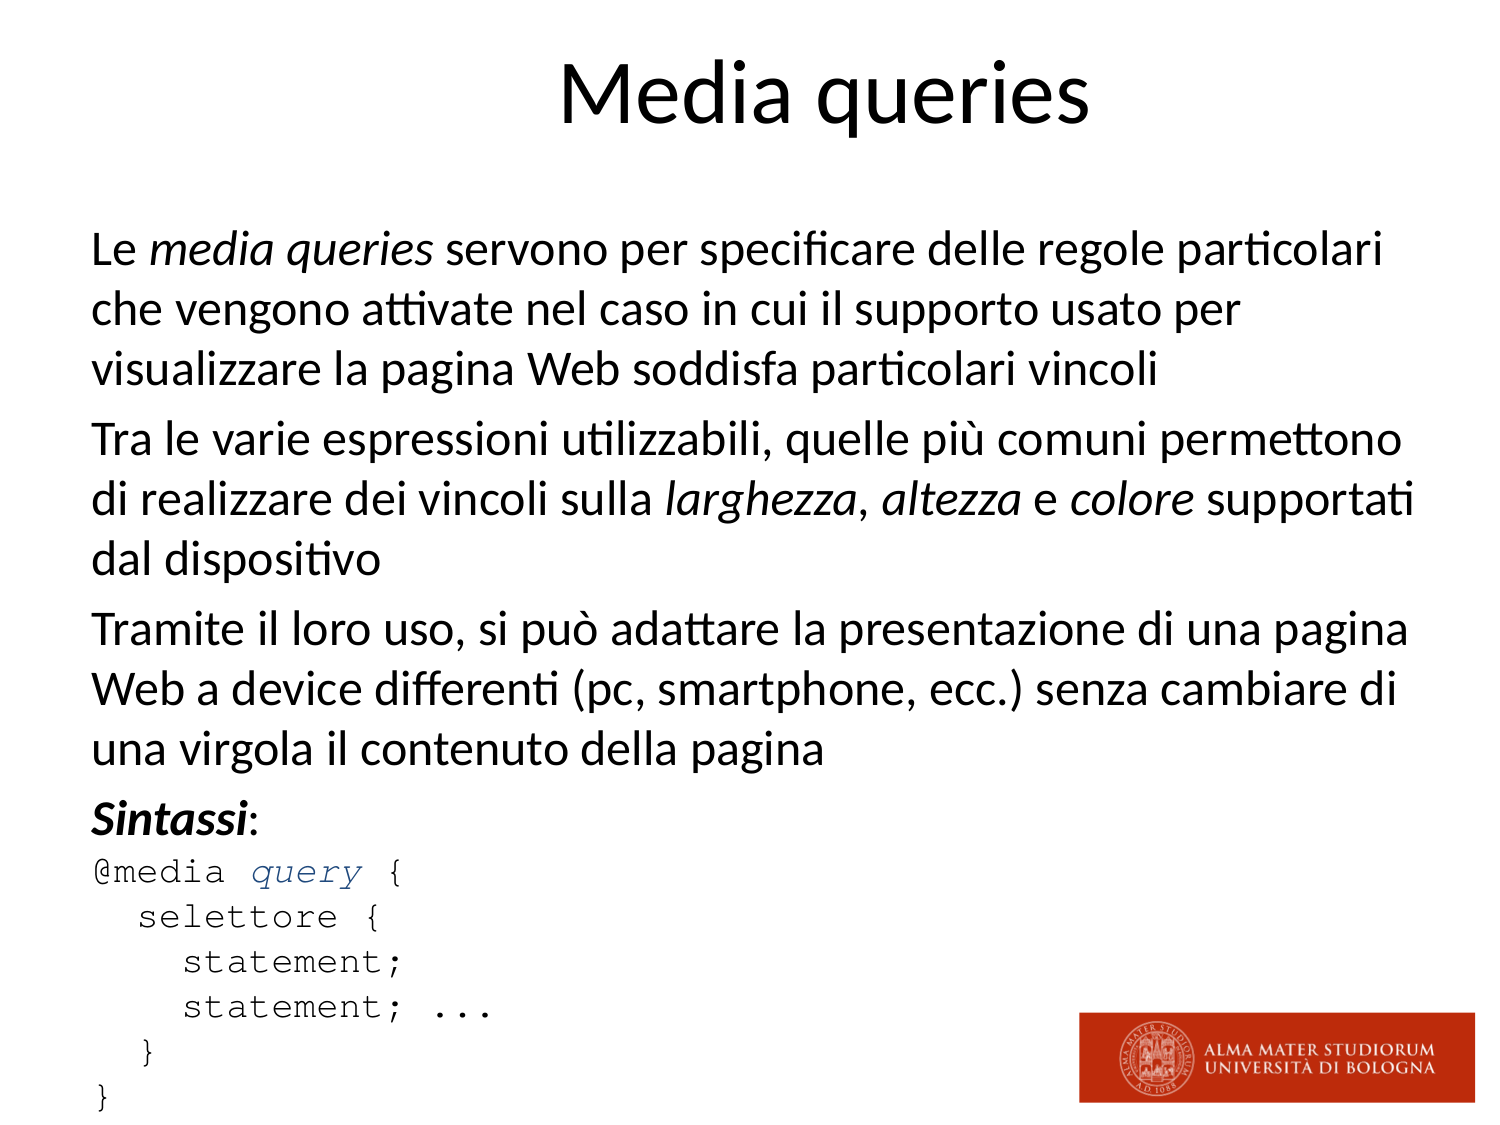

# Media queries
Le media queries servono per specificare delle regole particolari che vengono attivate nel caso in cui il supporto usato per visualizzare la pagina Web soddisfa particolari vincoli
Tra le varie espressioni utilizzabili, quelle più comuni permettono di realizzare dei vincoli sulla larghezza, altezza e colore supportati dal dispositivo
Tramite il loro uso, si può adattare la presentazione di una pagina Web a device differenti (pc, smartphone, ecc.) senza cambiare di una virgola il contenuto della pagina
Sintassi:
@media query {
  selettore {
    statement;
    statement; ...
  }
}